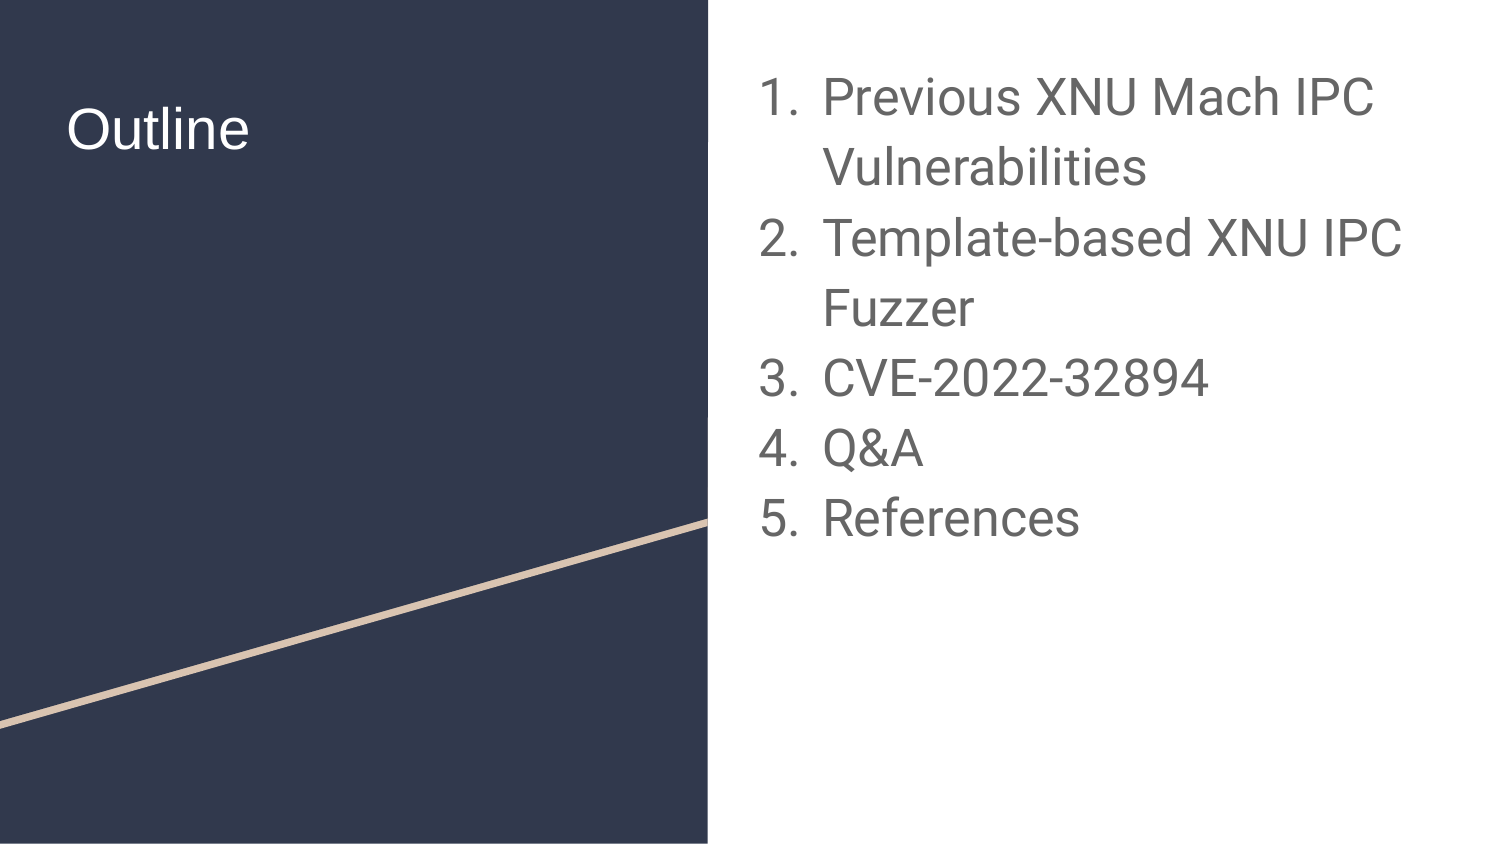

Previous XNU Mach IPC Vulnerabilities
Template-based XNU IPC Fuzzer
CVE-2022-32894
Q&A
References
# Outline